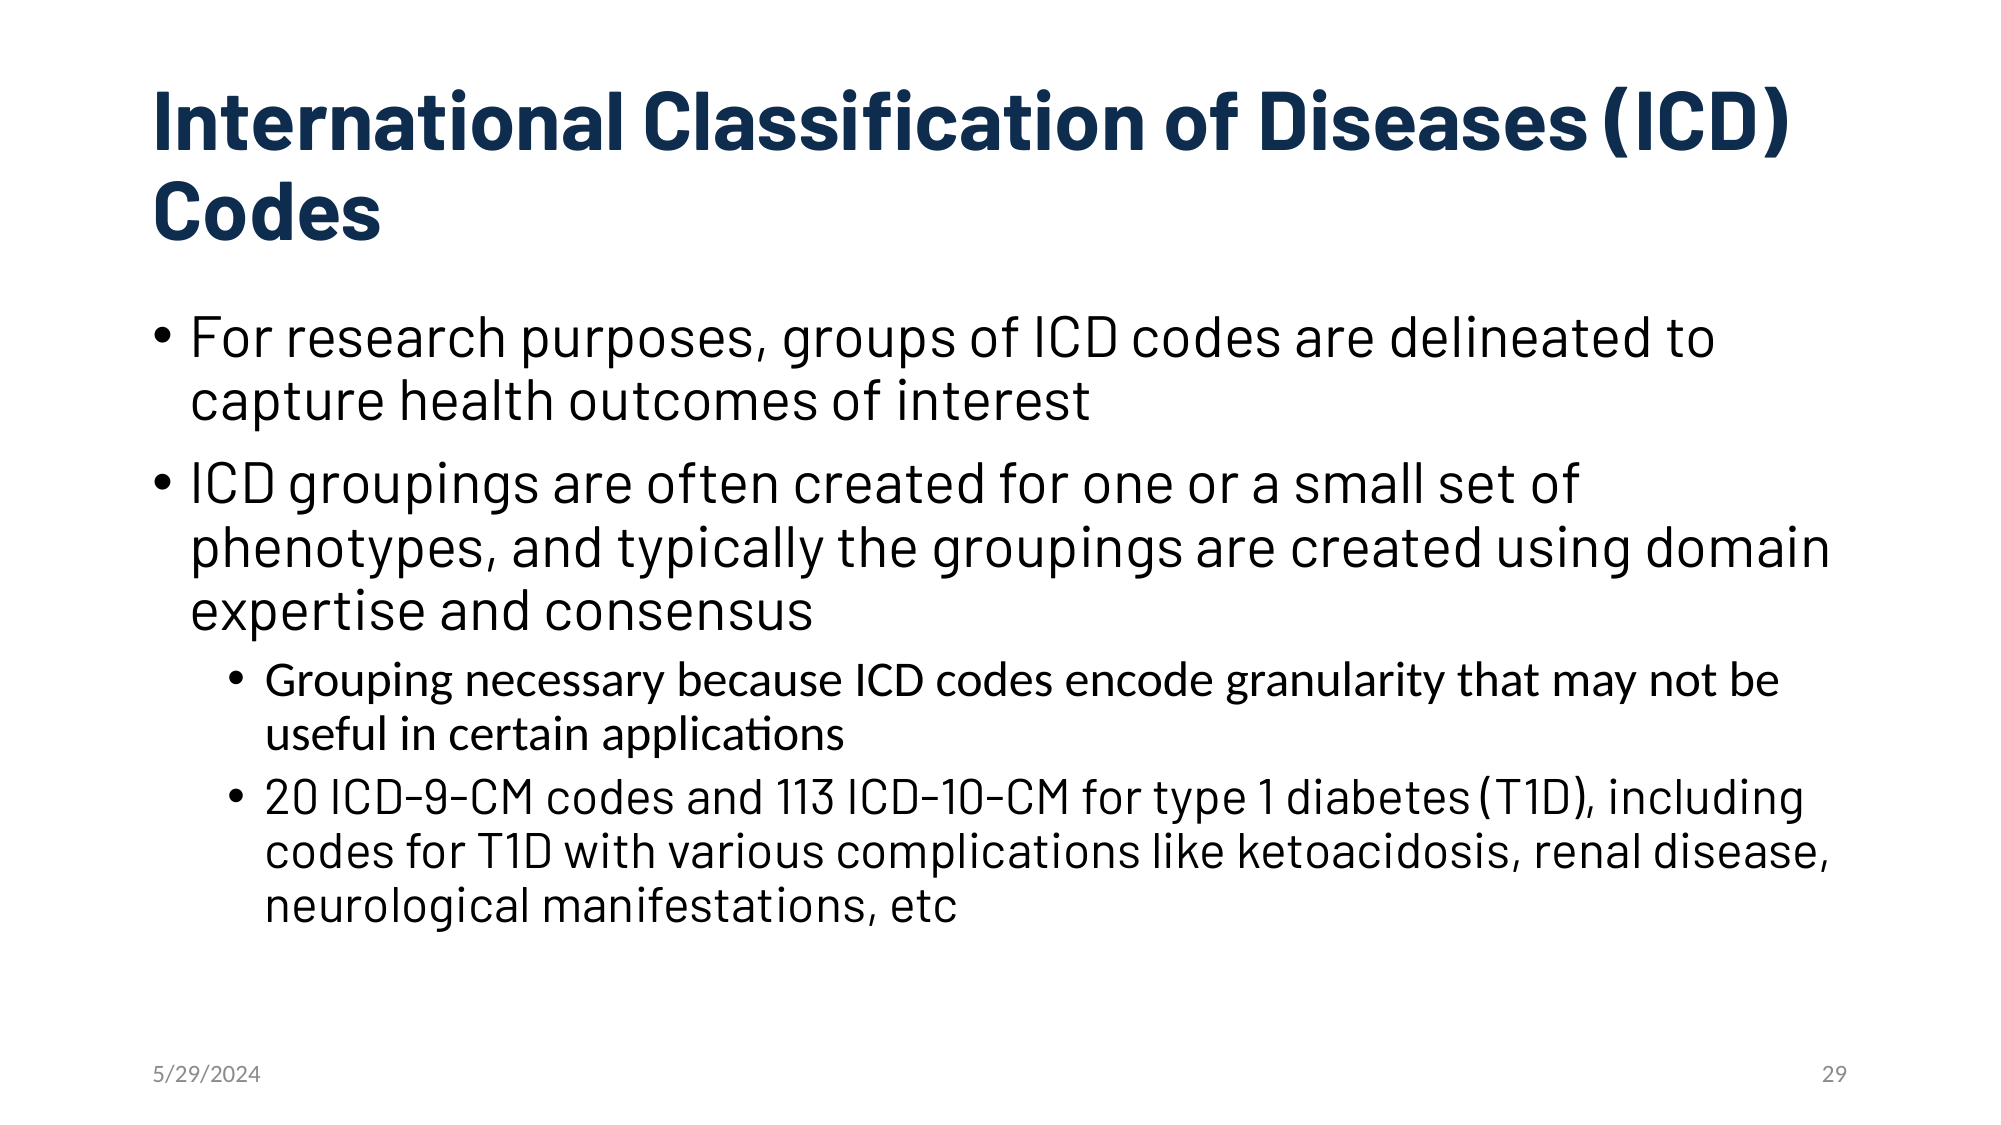

# International Classification of Diseases (ICD) Codes
For research purposes, groups of ICD codes are delineated to capture health outcomes of interest
ICD groupings are often created for one or a small set of phenotypes, and typically the groupings are created using domain expertise and consensus
Grouping necessary because ICD codes encode granularity that may not be useful in certain applications
20 ICD-9-CM codes and 113 ICD-10-CM for type 1 diabetes (T1D), including codes for T1D with various complications like ketoacidosis, renal disease, neurological manifestations, etc

5/29/2024
29